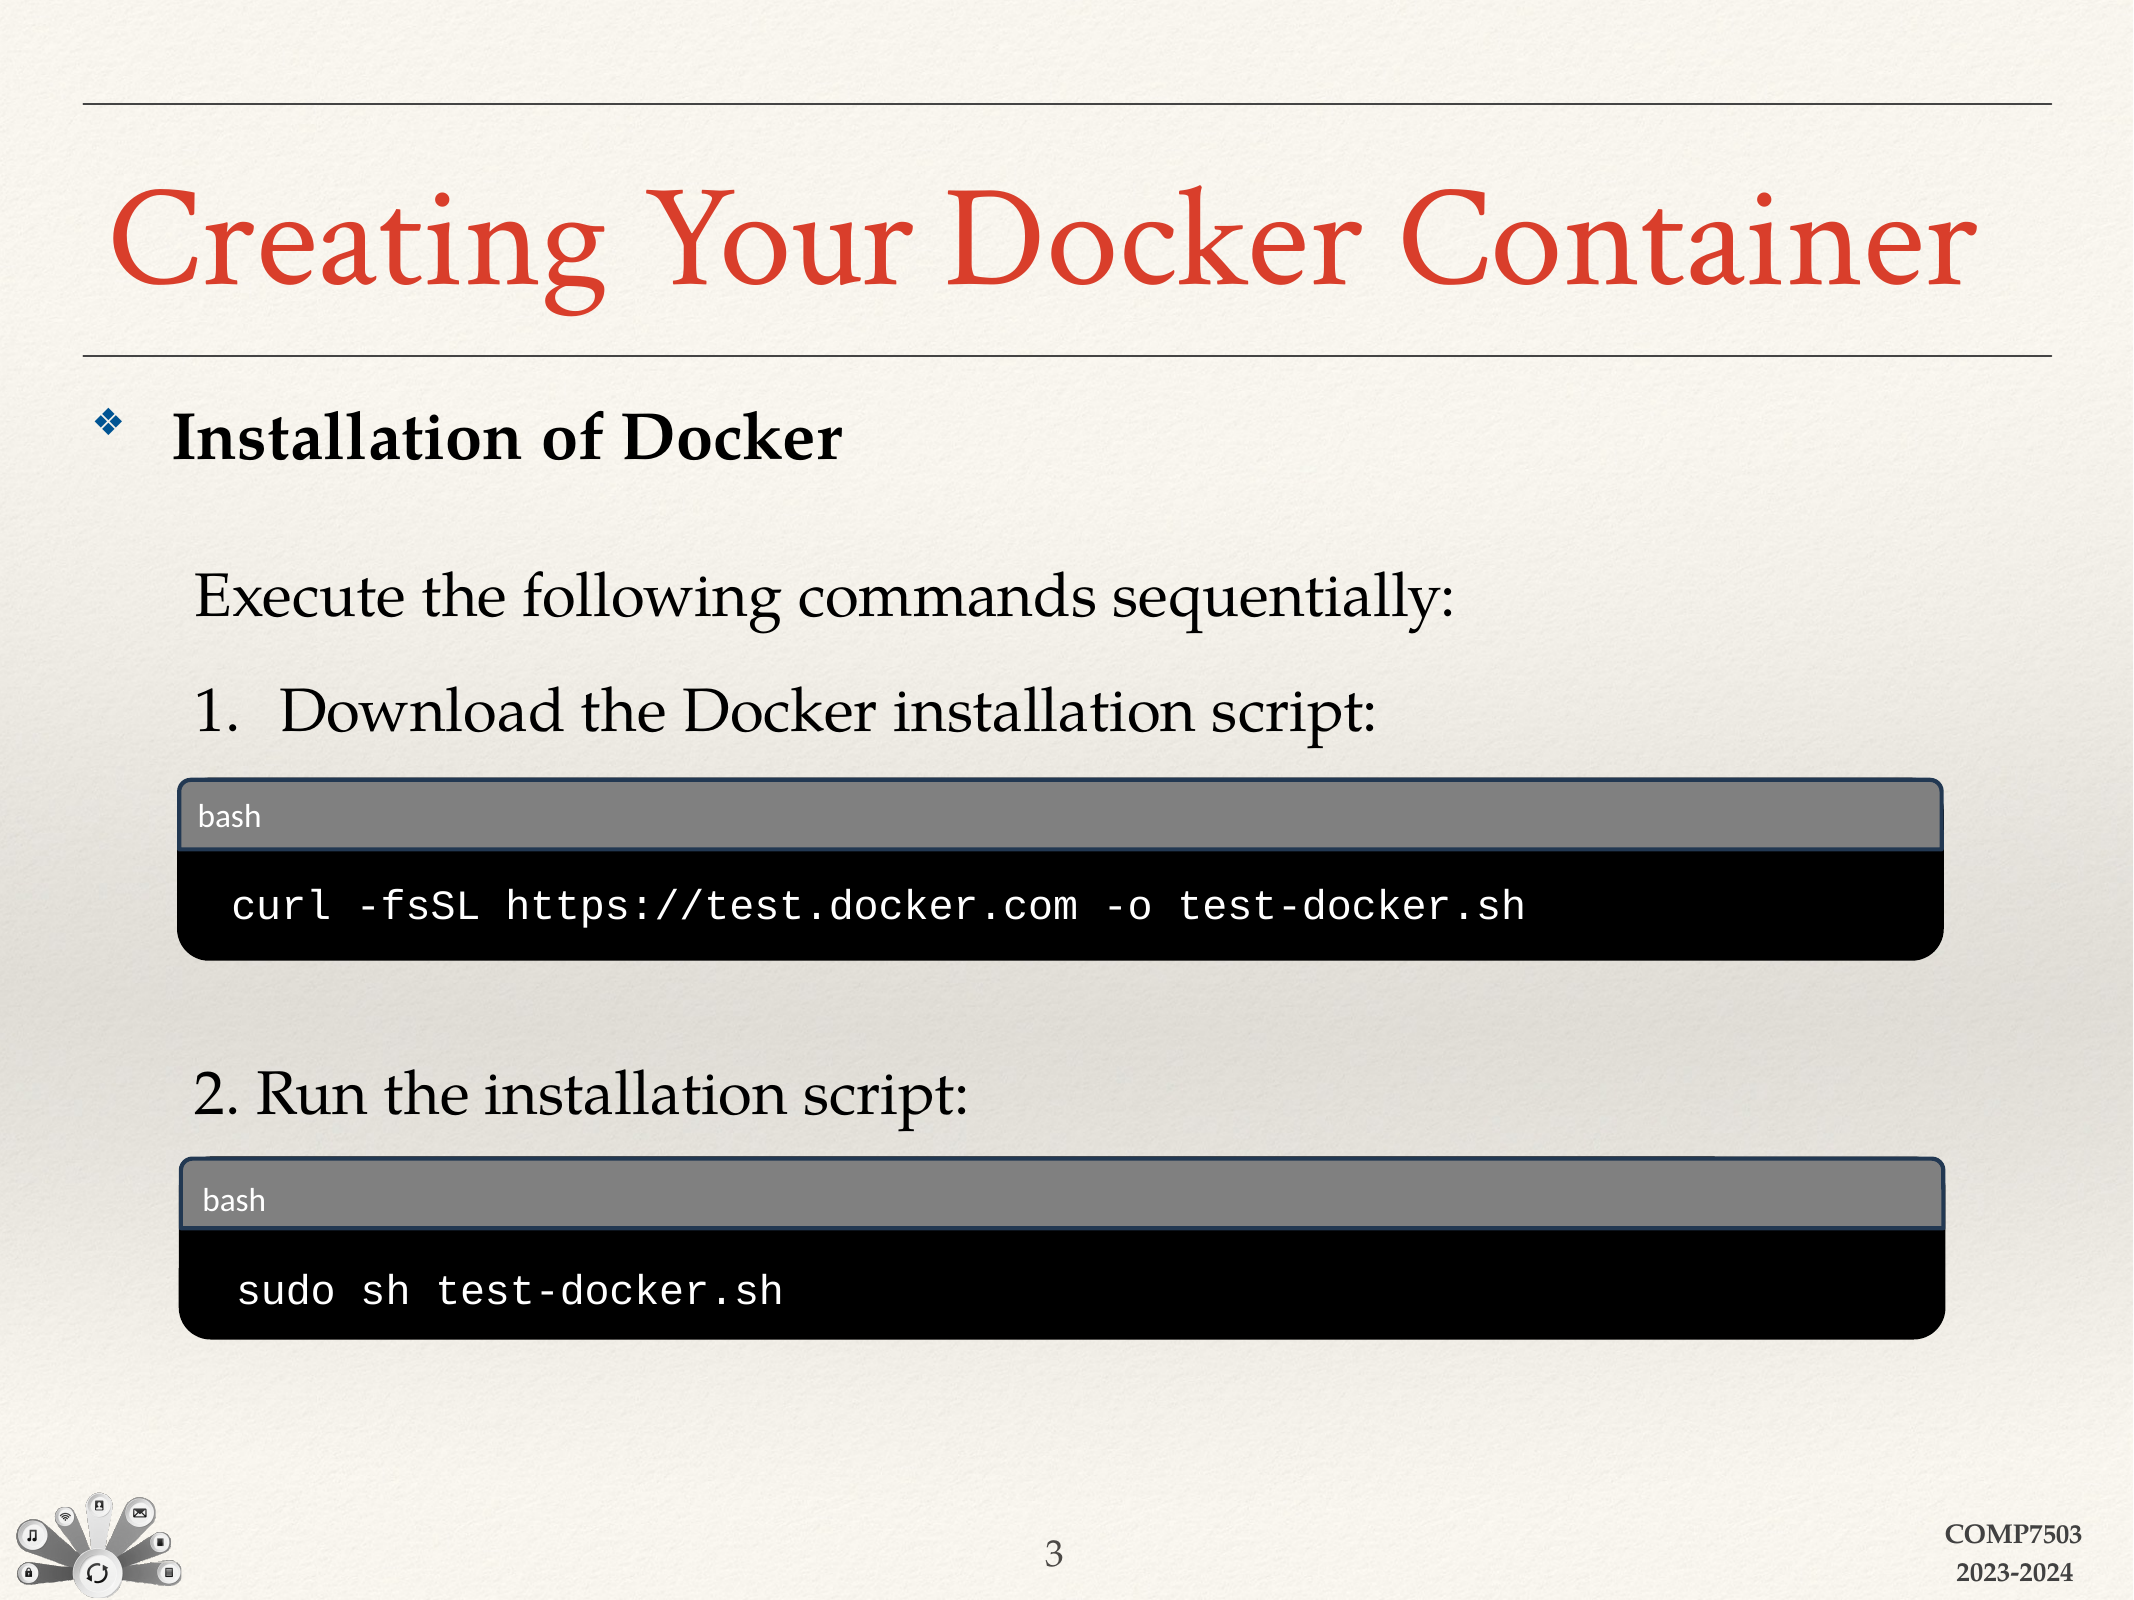

# Creating Your Docker Container
Installation of Docker
❖
Execute the following commands sequentially:

Download the Docker installation script:

2. Run the installation script:

bash

   curl -fsSL https://test.docker.com -o test-docker.sh

bash

   sudo sh test-docker.sh
COMP7503
2023-2024
3